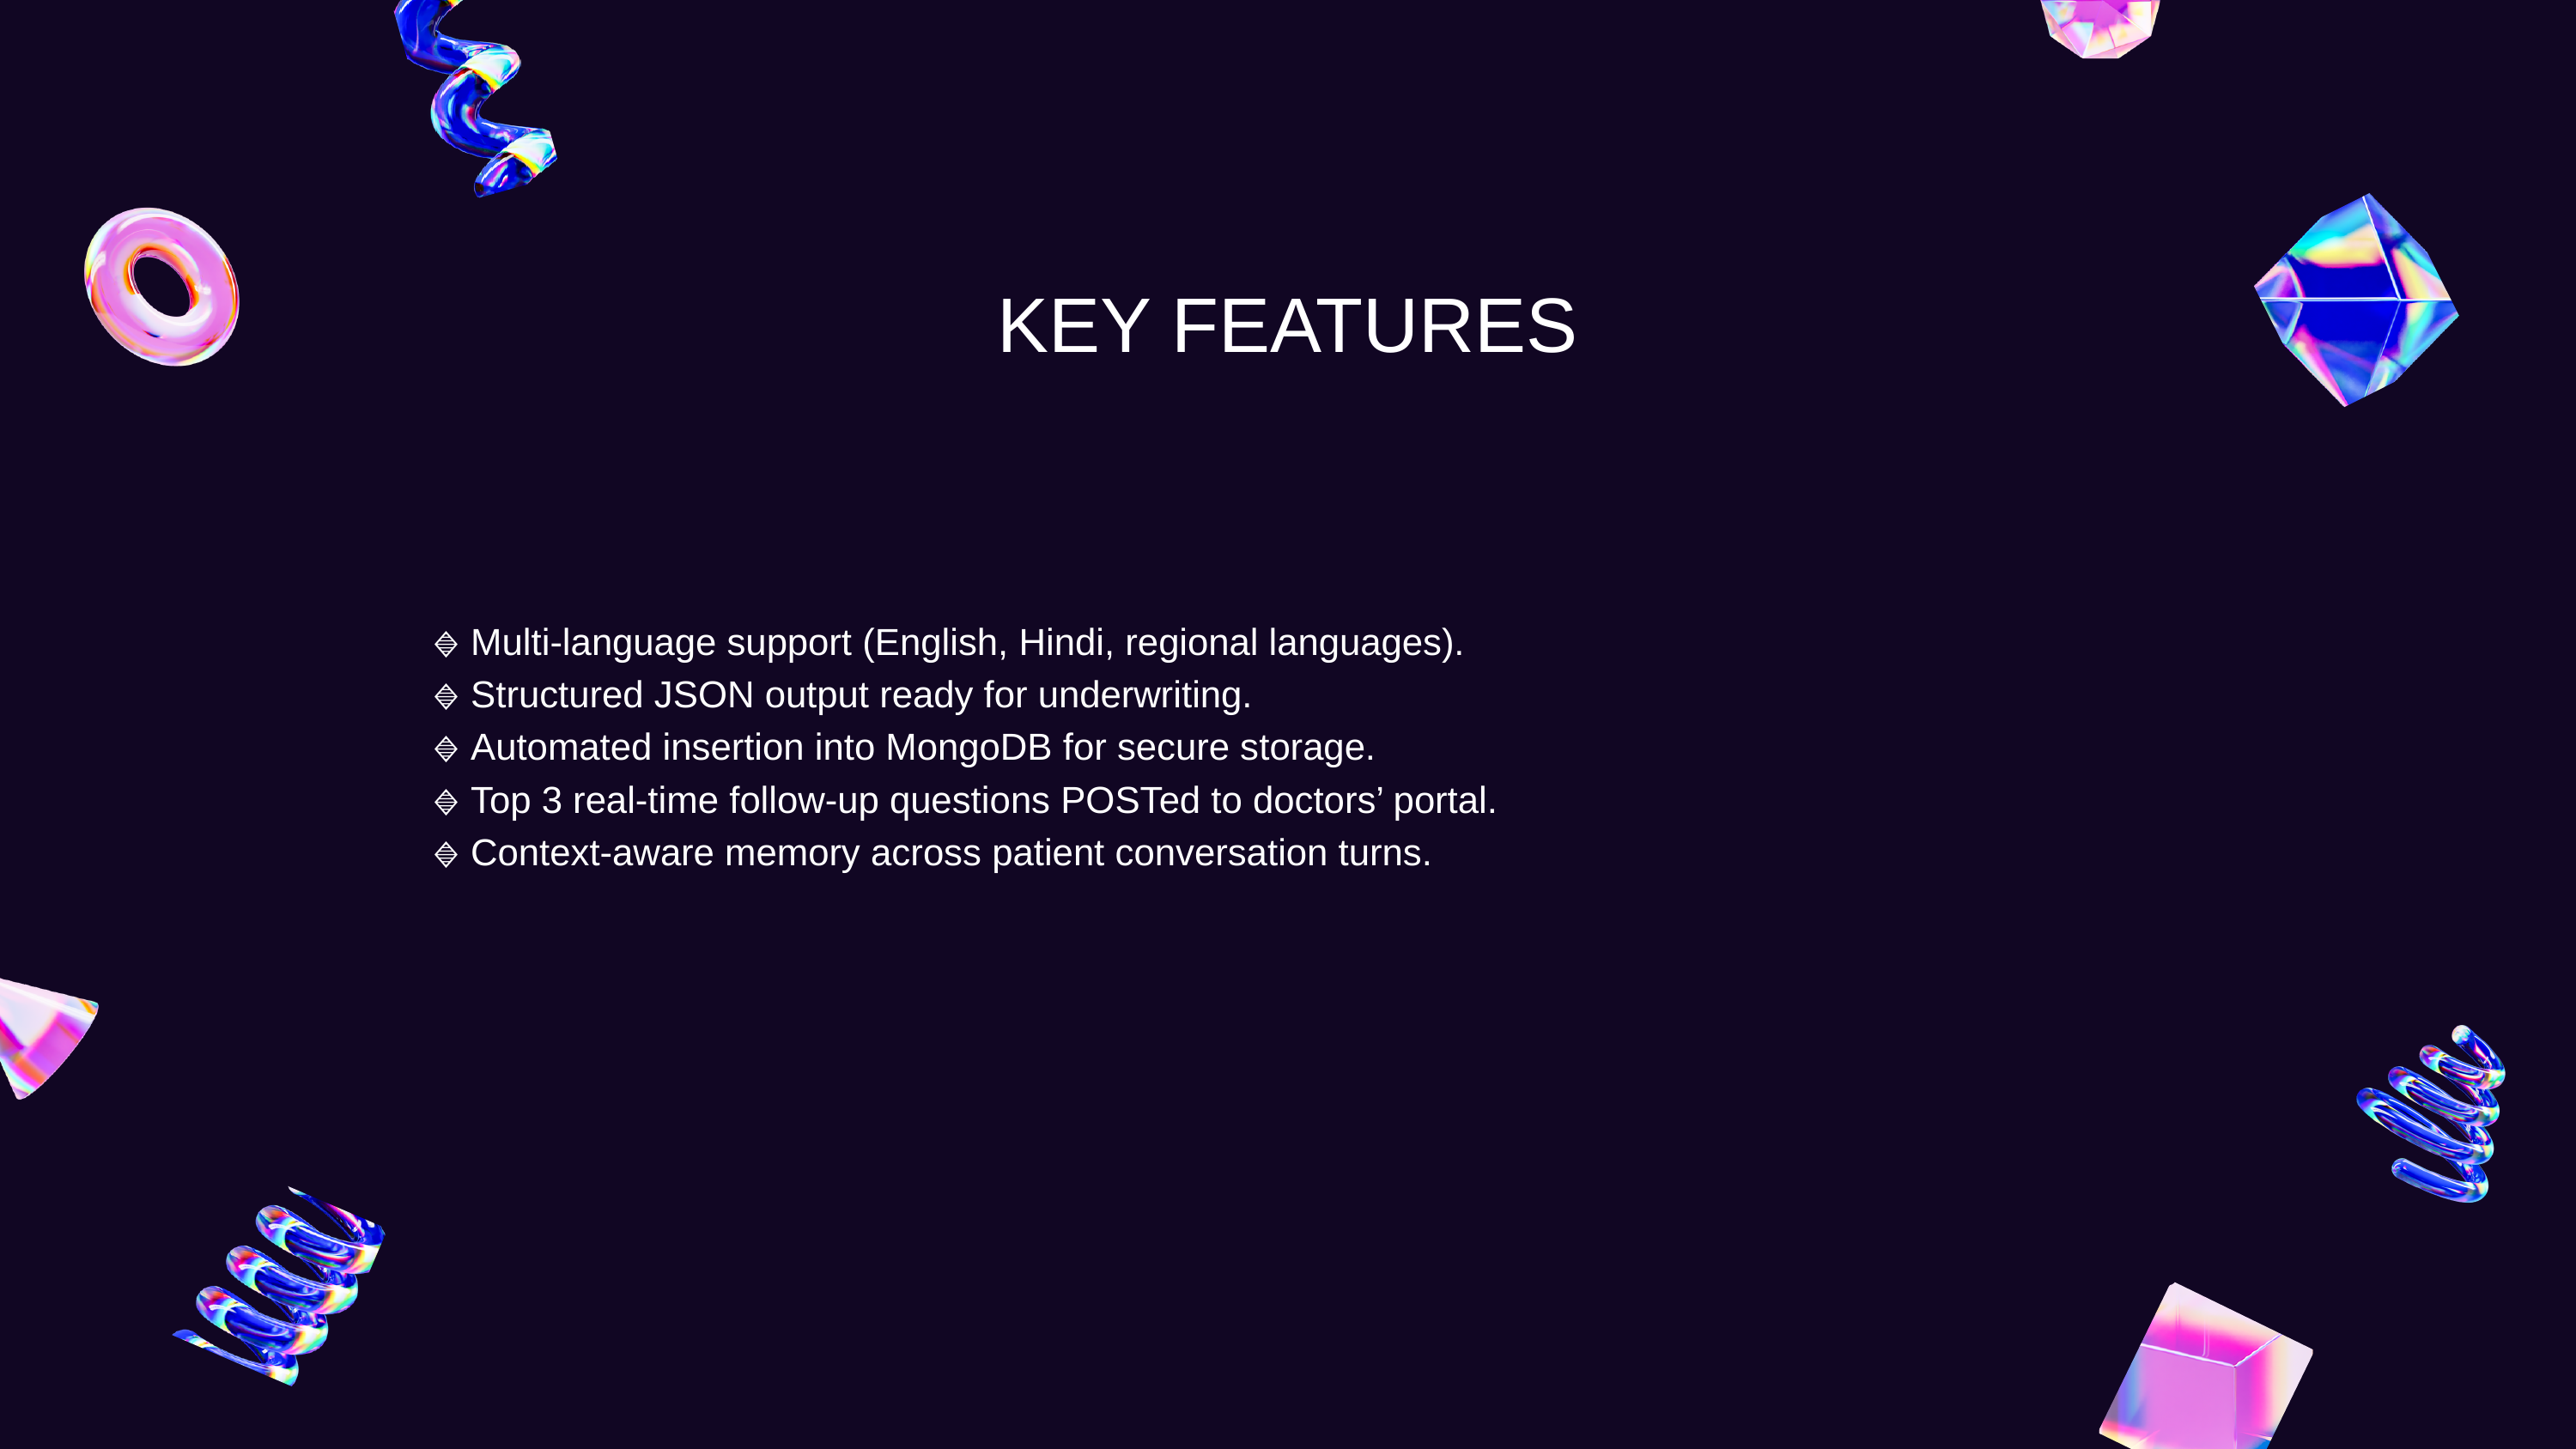

KEY FEATURES
🔹 Multi-language support (English, Hindi, regional languages).
🔹 Structured JSON output ready for underwriting.
🔹 Automated insertion into MongoDB for secure storage.
🔹 Top 3 real-time follow-up questions POSTed to doctors’ portal.
🔹 Context-aware memory across patient conversation turns.